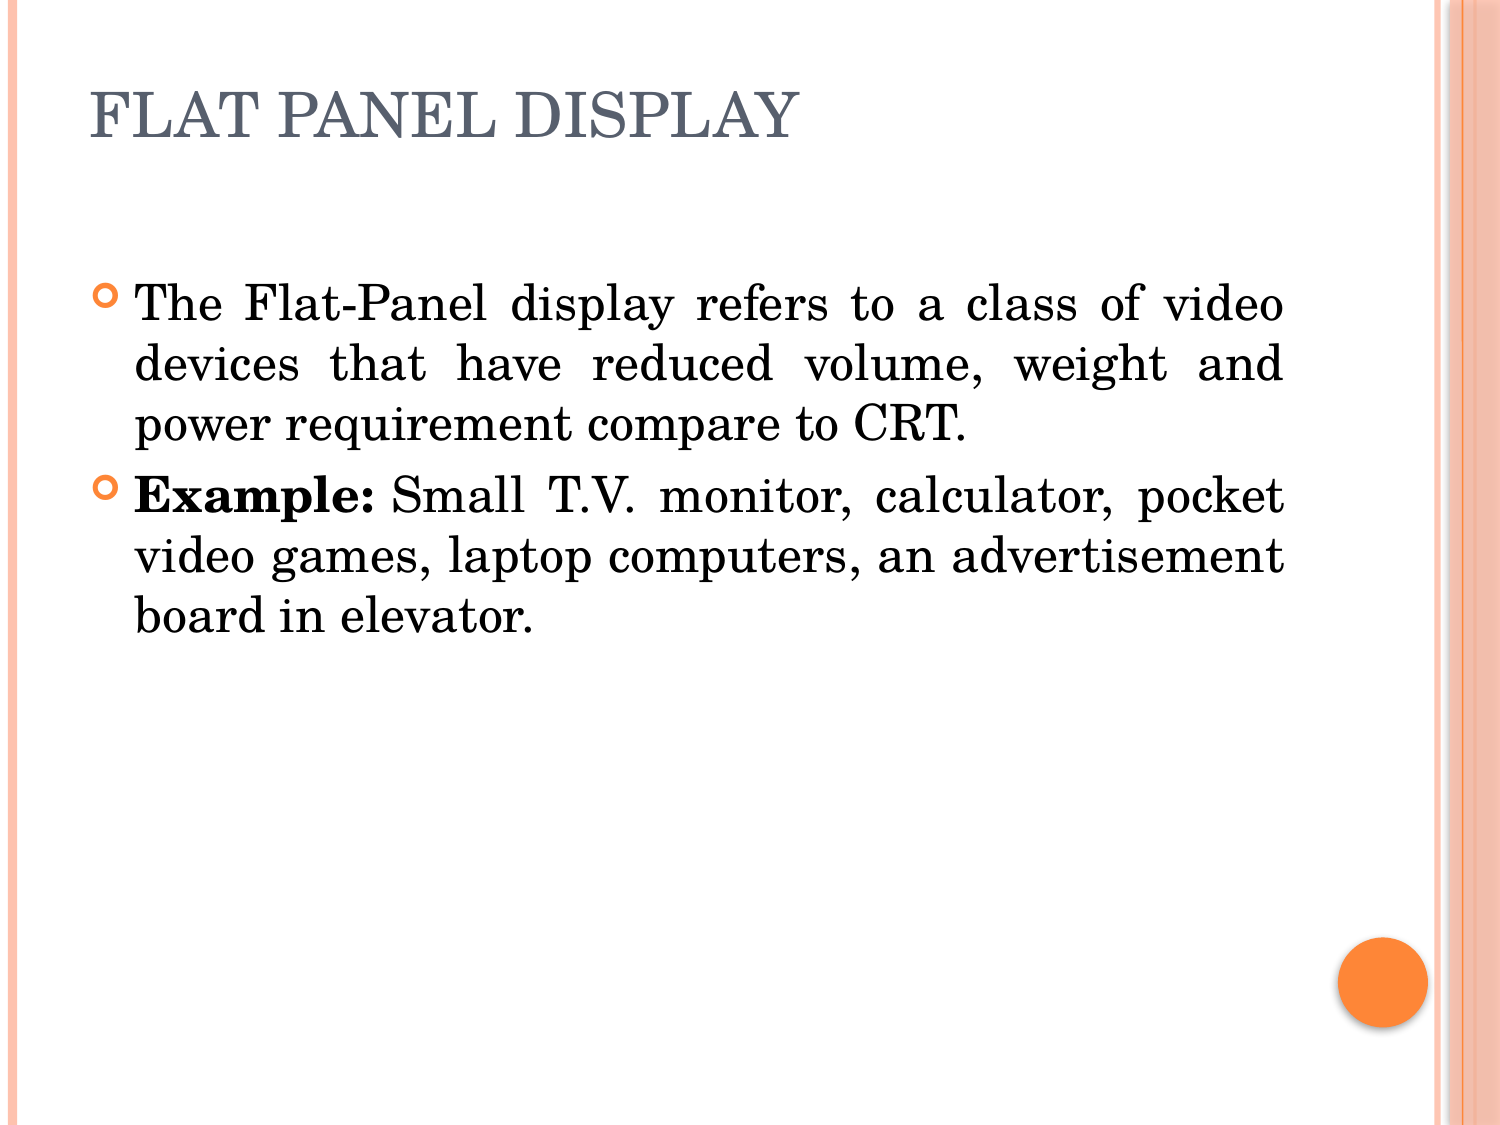

# Flat Panel Display
The Flat-Panel display refers to a class of video devices that have reduced volume, weight and power requirement compare to CRT.
Example: Small T.V. monitor, calculator, pocket video games, laptop computers, an advertisement board in elevator.